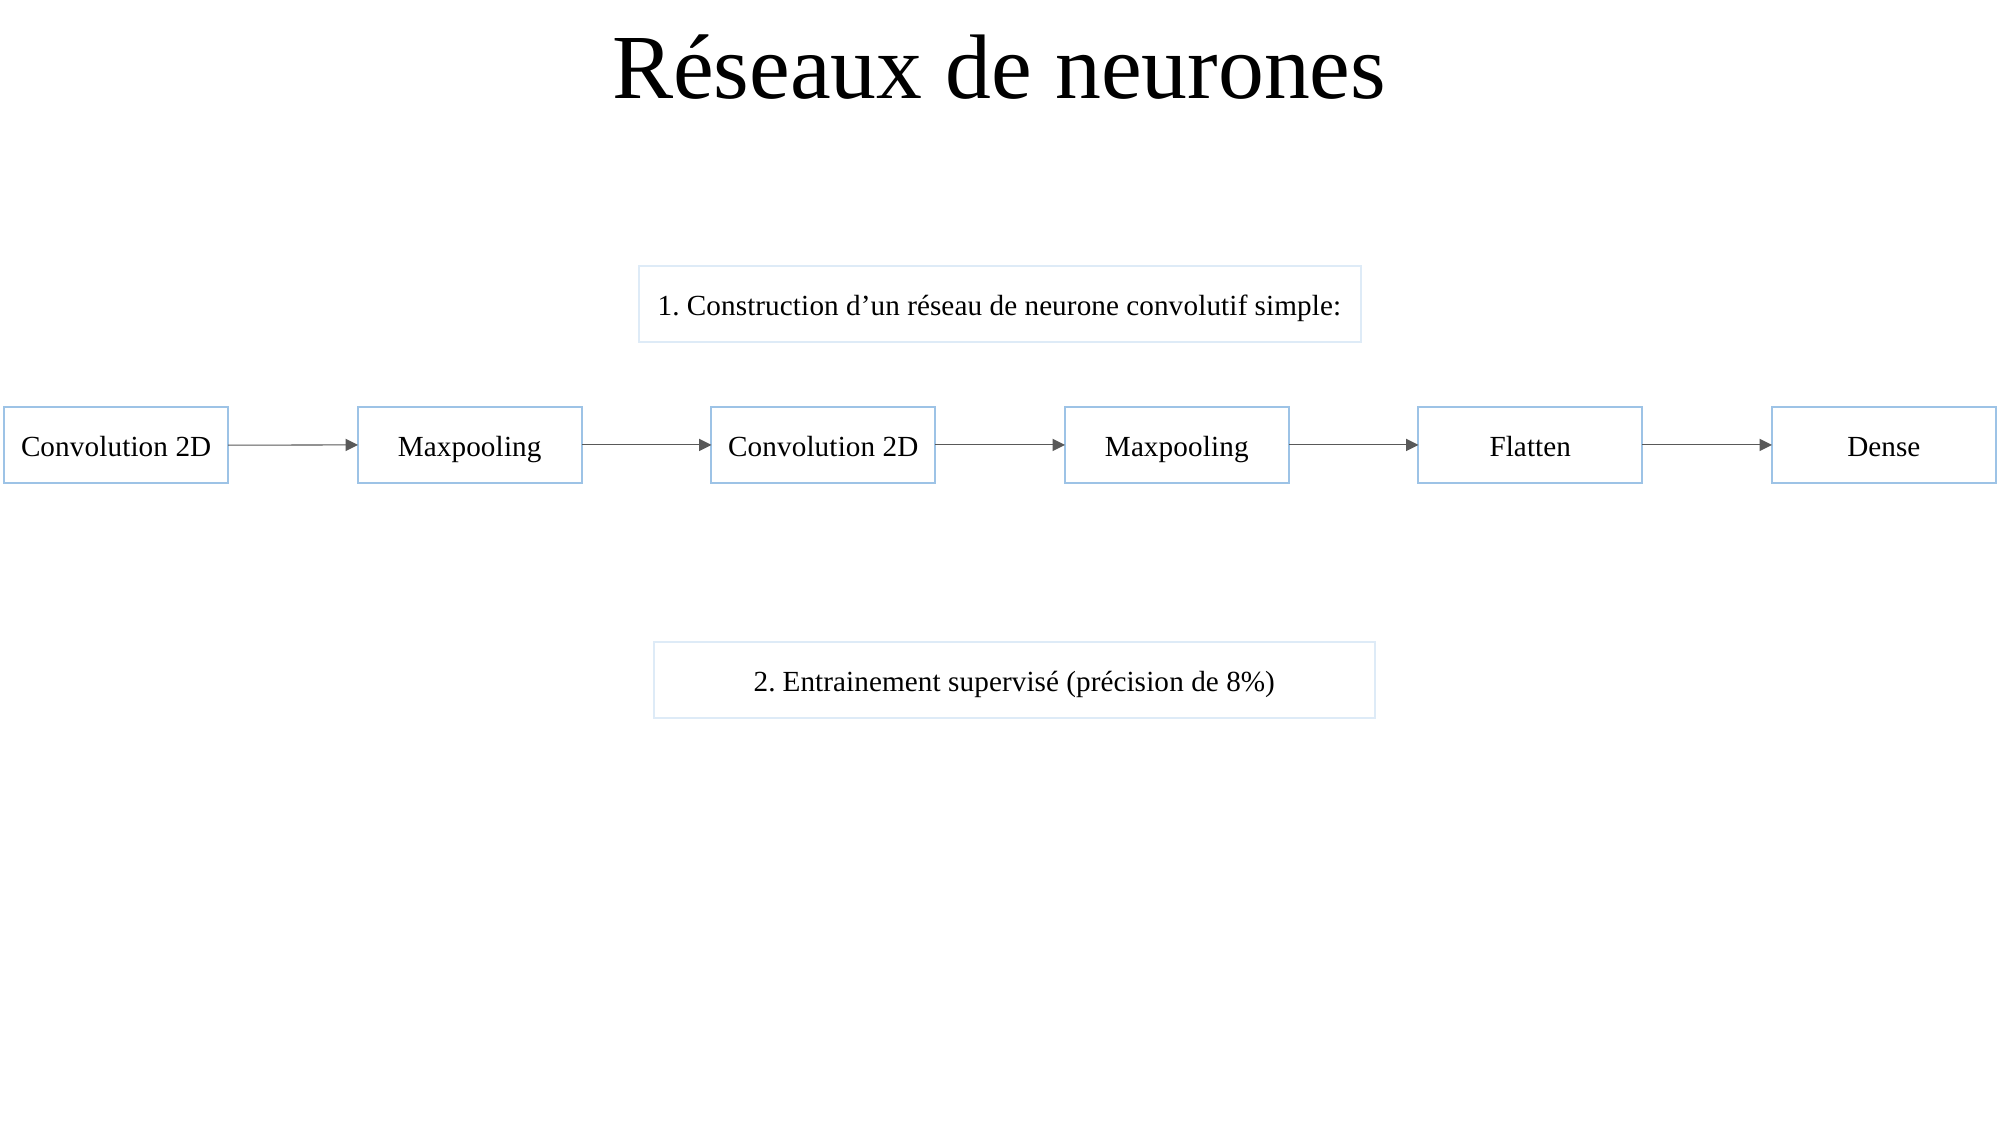

# Réseaux de neurones
1. Construction d’un réseau de neurone convolutif simple:
Maxpooling
Convolution 2D
Maxpooling
Flatten
Dense
Convolution 2D
2. Entrainement supervisé (précision de 8%)